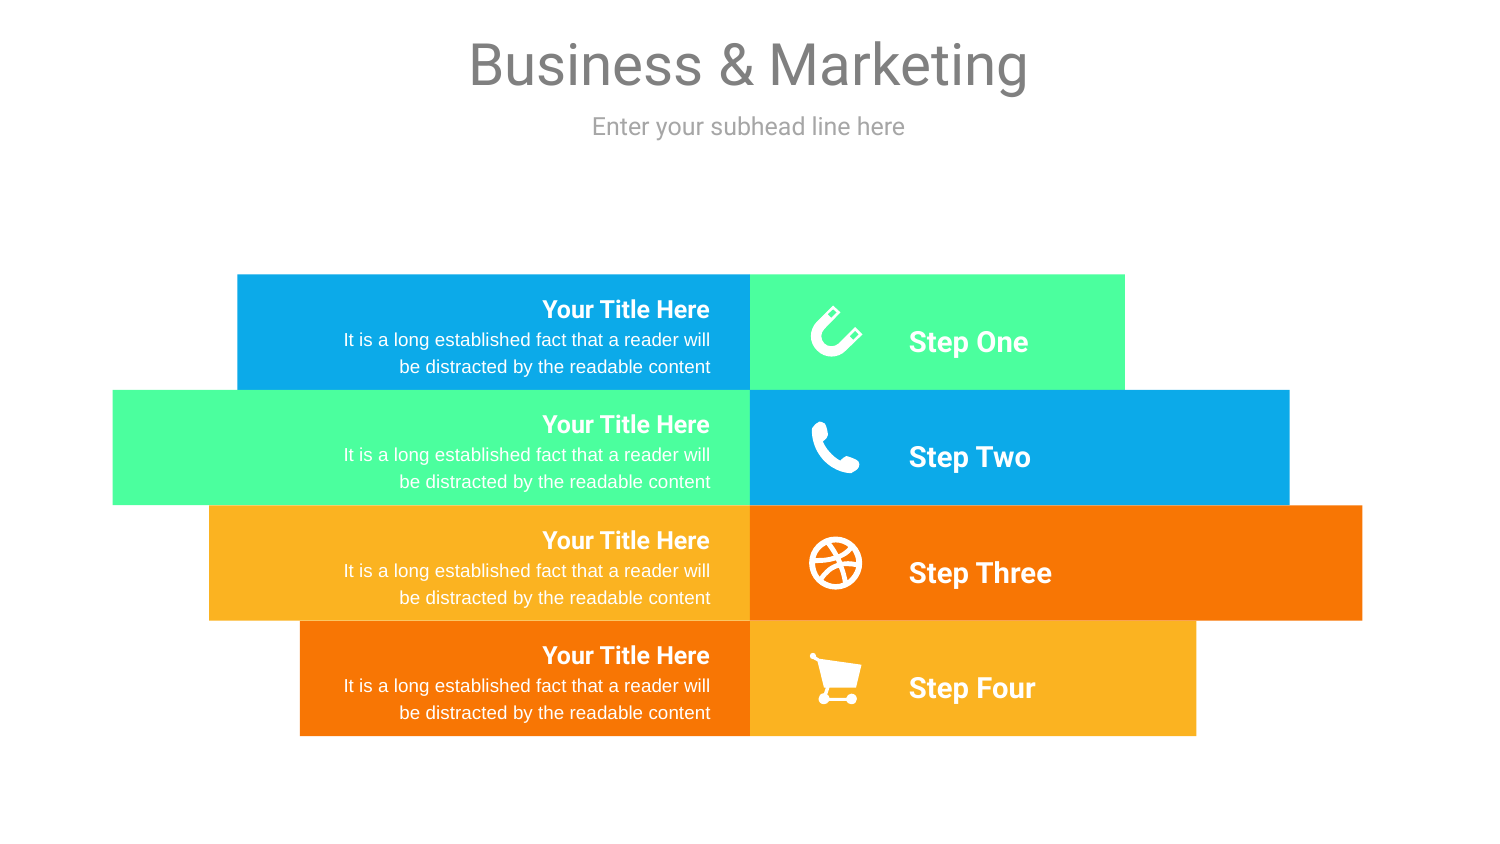

# Business & Marketing
Enter your subhead line here

Your Title Here
It is a long established fact that a reader will be distracted by the readable content
Step One

Your Title Here
It is a long established fact that a reader will be distracted by the readable content
Step Two

Your Title Here
It is a long established fact that a reader will be distracted by the readable content
Step Three

Your Title Here
It is a long established fact that a reader will be distracted by the readable content
Step Four